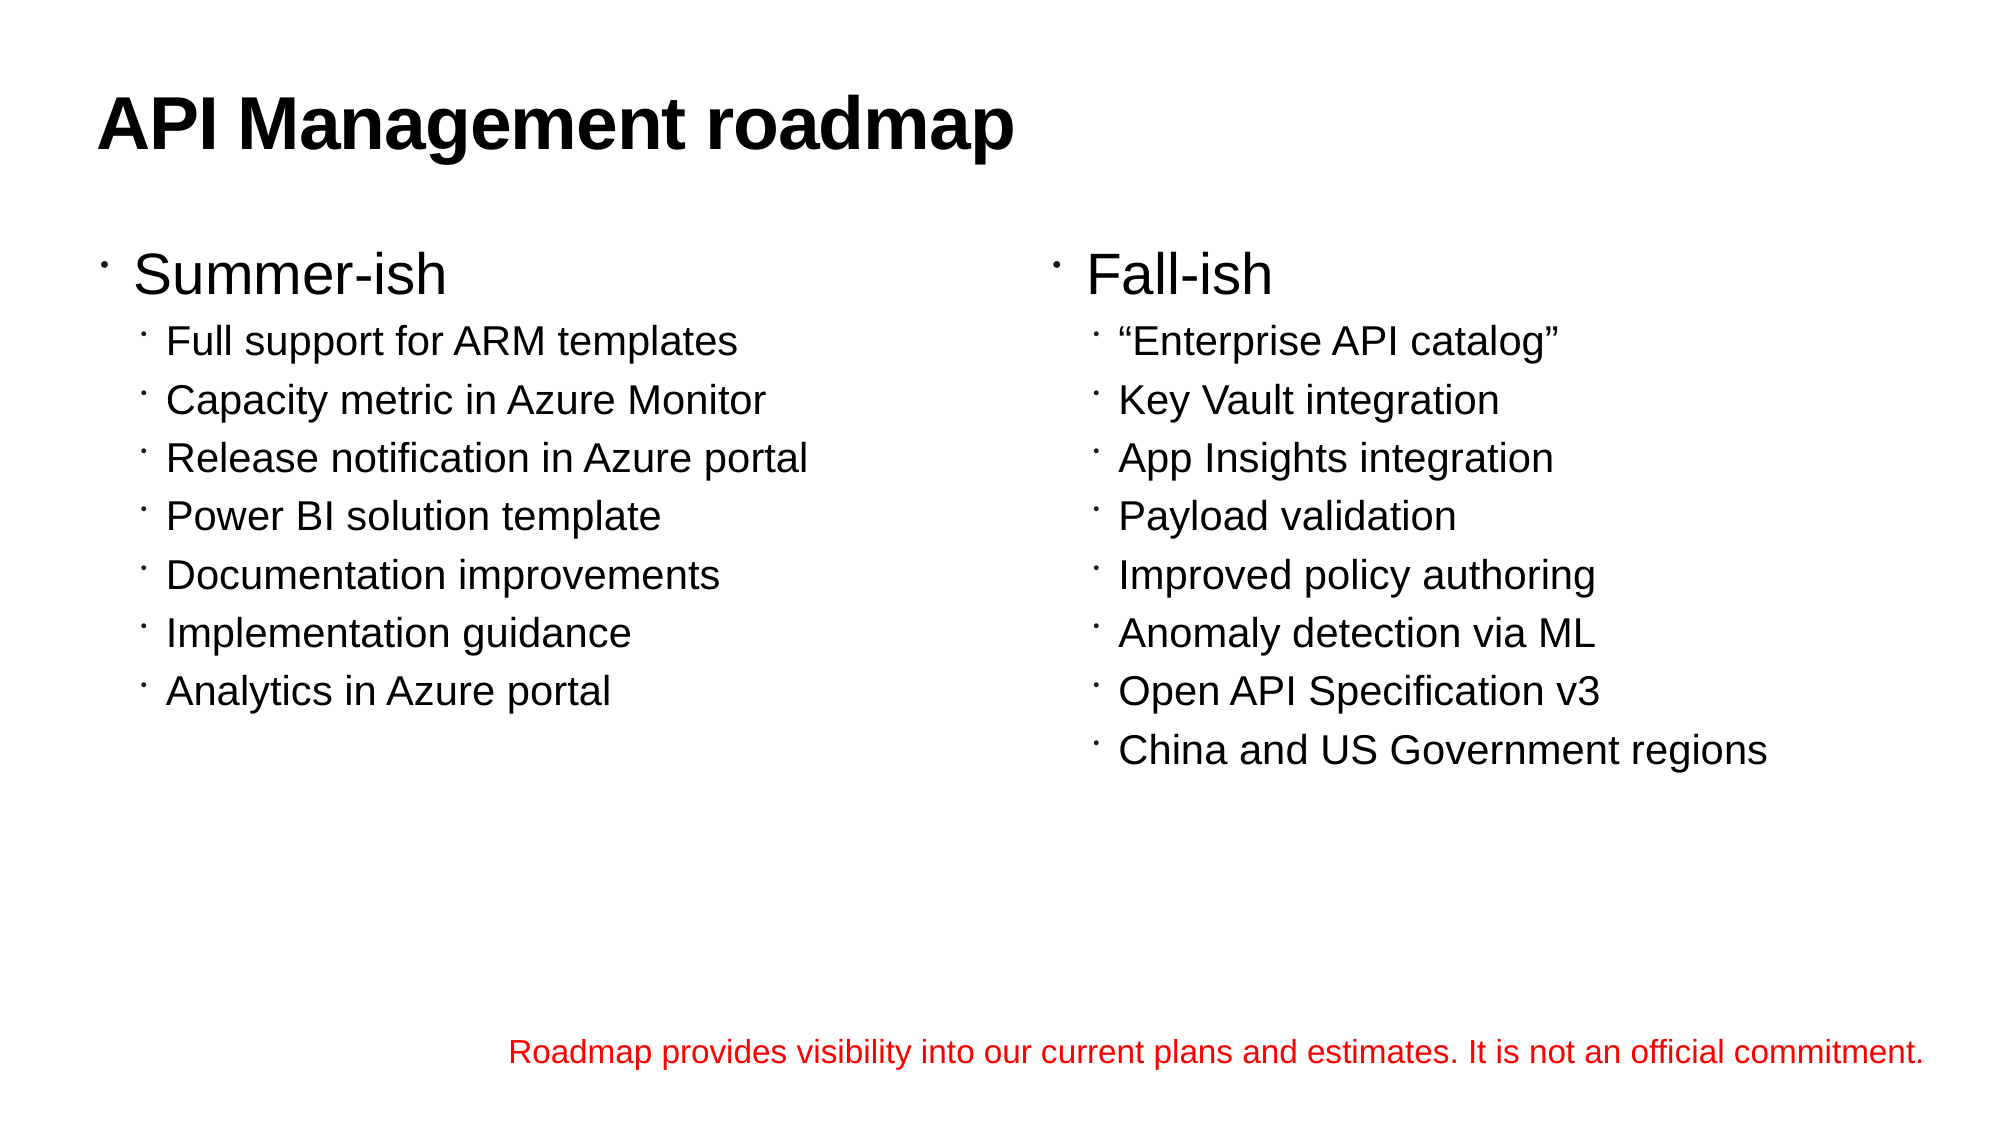

# API Management roadmap
Summer-ish
Full support for ARM templates
Capacity metric in Azure Monitor
Release notification in Azure portal
Power BI solution template
Documentation improvements
Implementation guidance
Analytics in Azure portal
Fall-ish
“Enterprise API catalog”
Key Vault integration
App Insights integration
Payload validation
Improved policy authoring
Anomaly detection via ML
Open API Specification v3
China and US Government regions
Roadmap provides visibility into our current plans and estimates. It is not an official commitment.